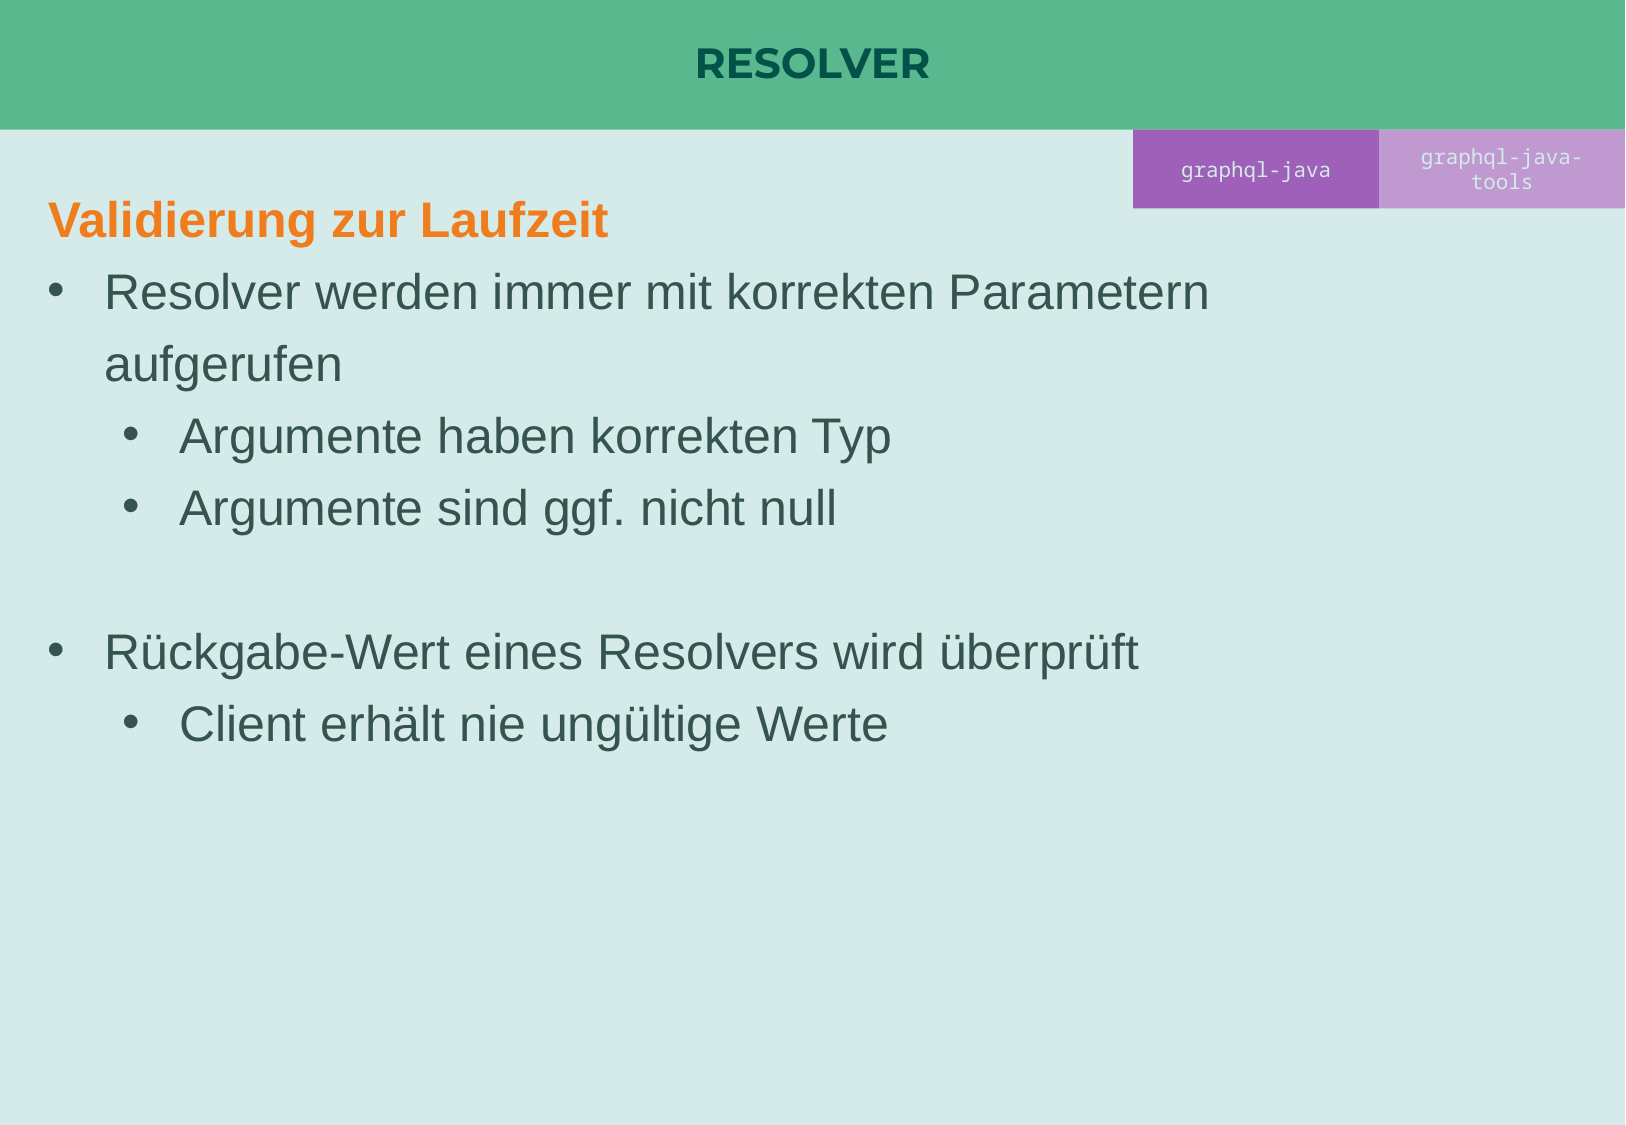

type Query {
 beer: [Beer!]!
 beer(beerId: ID!): Beer
 allBeers: [Beer!]! @deprecated(reason: "Use 'beer' field")
}

# Resolver
graphql-java
graphql-java-tools
Validierung zur Laufzeit
Resolver werden immer mit korrekten Parametern aufgerufen
Argumente haben korrekten Typ
Argumente sind ggf. nicht null

Rückgabe-Wert eines Resolvers wird überprüft
Client erhält nie ungültige Werte

graphql-java-servlet
graphql-spring-boot-starter
graphql-java